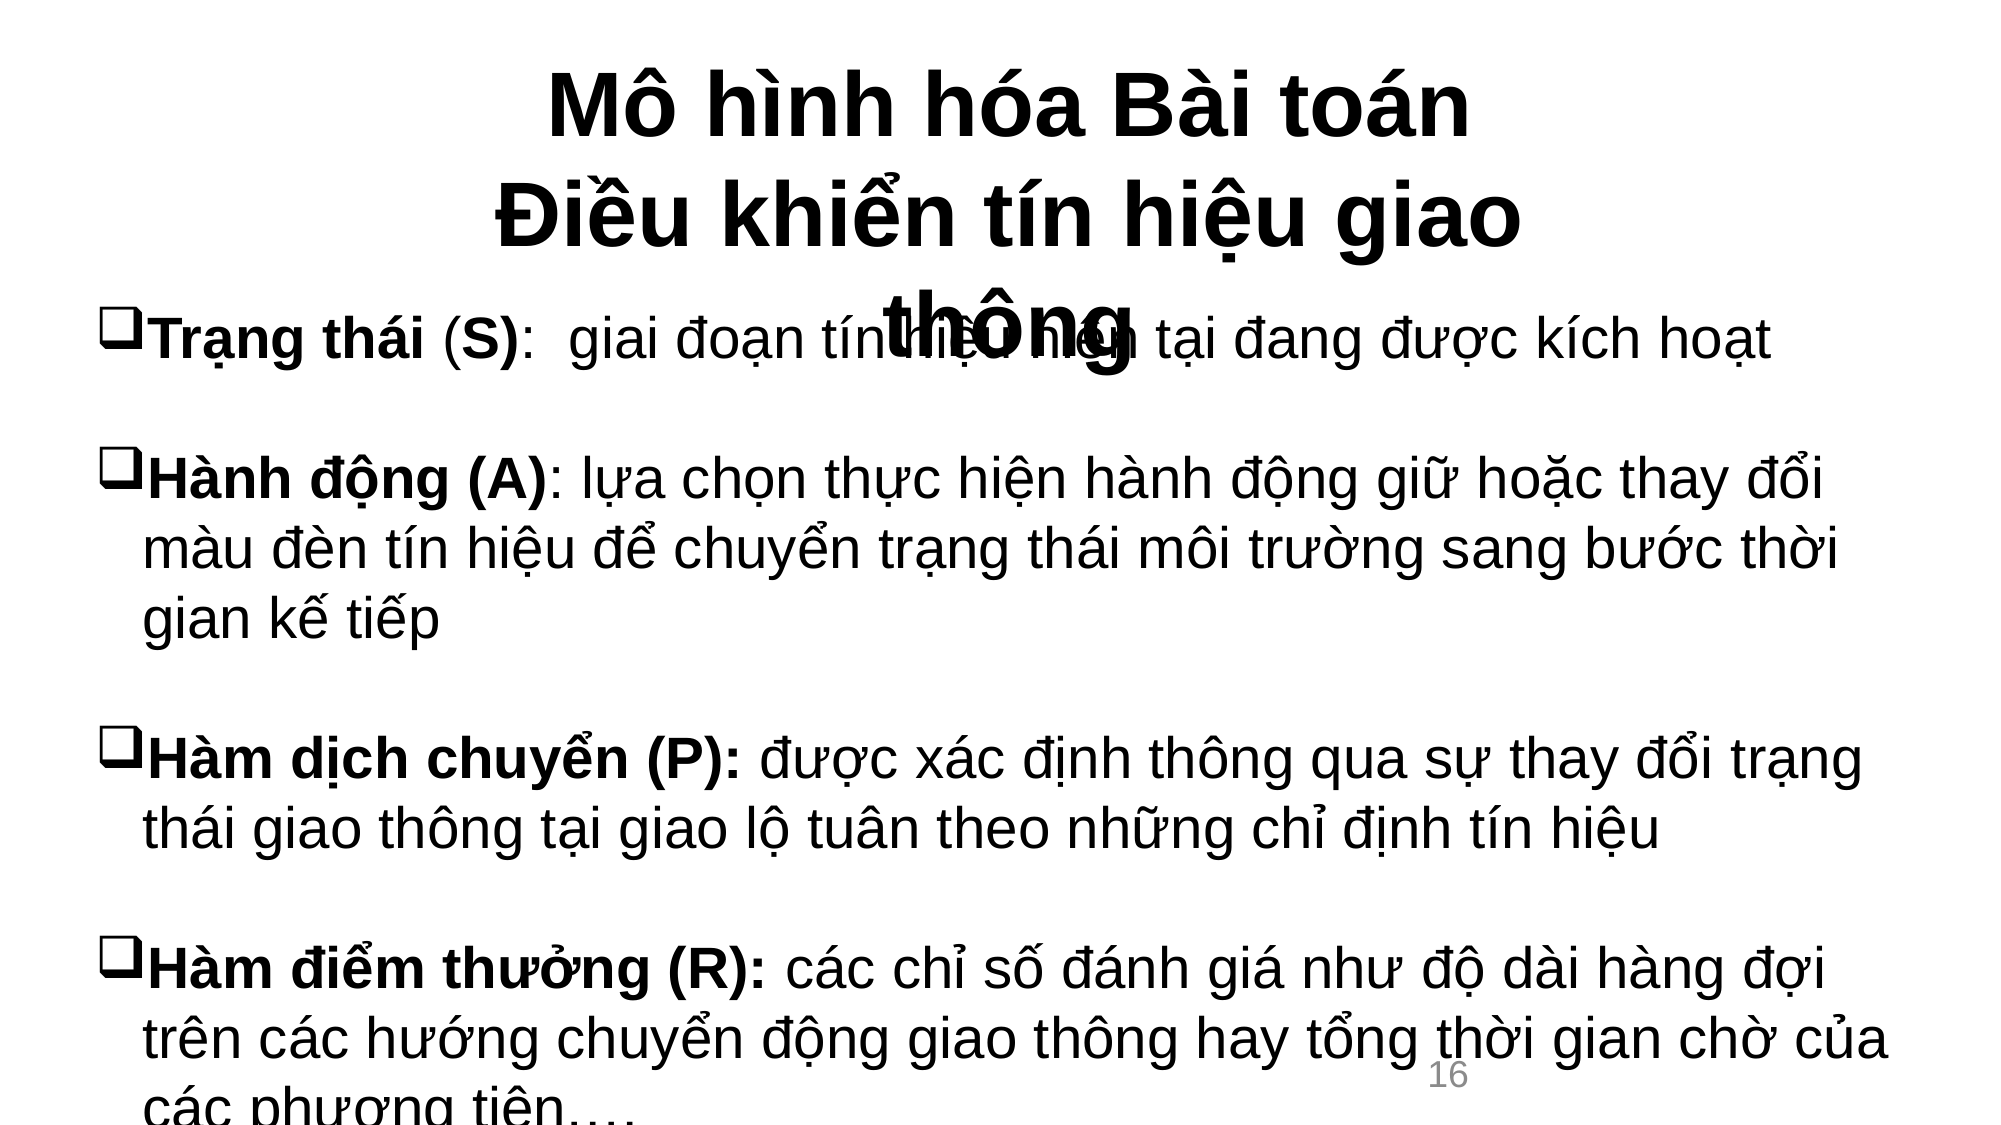

Mô hình hóa Bài toán Điều khiển tín hiệu giao thông
Trạng thái (S):  giai đoạn tín hiệu hiện tại đang được kích hoạt

Hành động (A): lựa chọn thực hiện hành động giữ hoặc thay đổi màu đèn tín hiệu để chuyển trạng thái môi trường sang bước thời gian kế tiếp

Hàm dịch chuyển (P): được xác định thông qua sự thay đổi trạng thái giao thông tại giao lộ tuân theo những chỉ định tín hiệu

Hàm điểm thưởng (R): các chỉ số đánh giá như độ dài hàng đợi trên các hướng chuyển động giao thông hay tổng thời gian chờ của các phương tiện,…

16